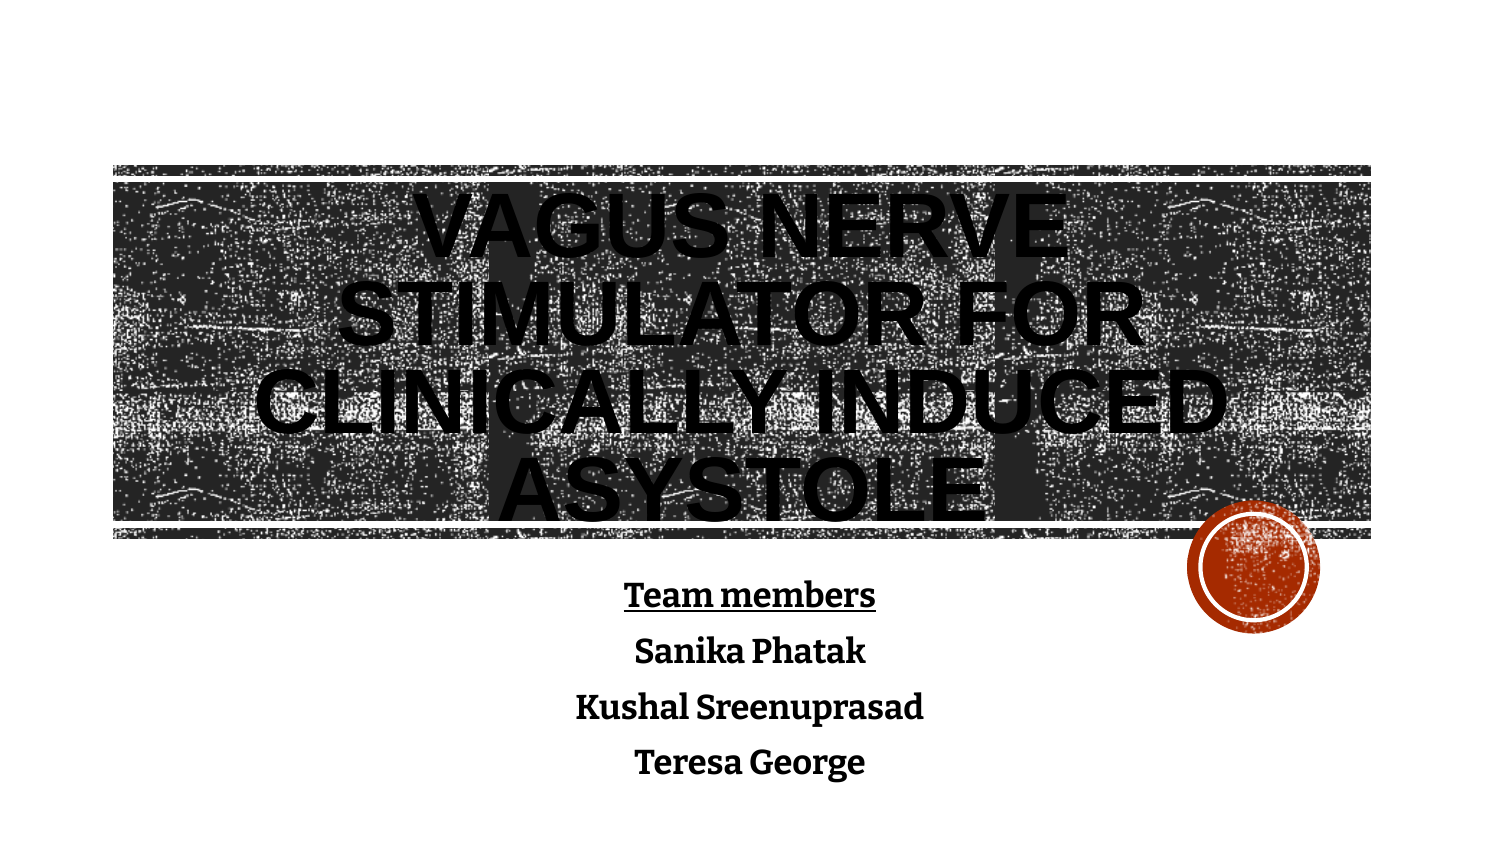

# Vagus nerve stimulator for clinically induceD asystole
Team members
Sanika Phatak
Kushal Sreenuprasad
Teresa George